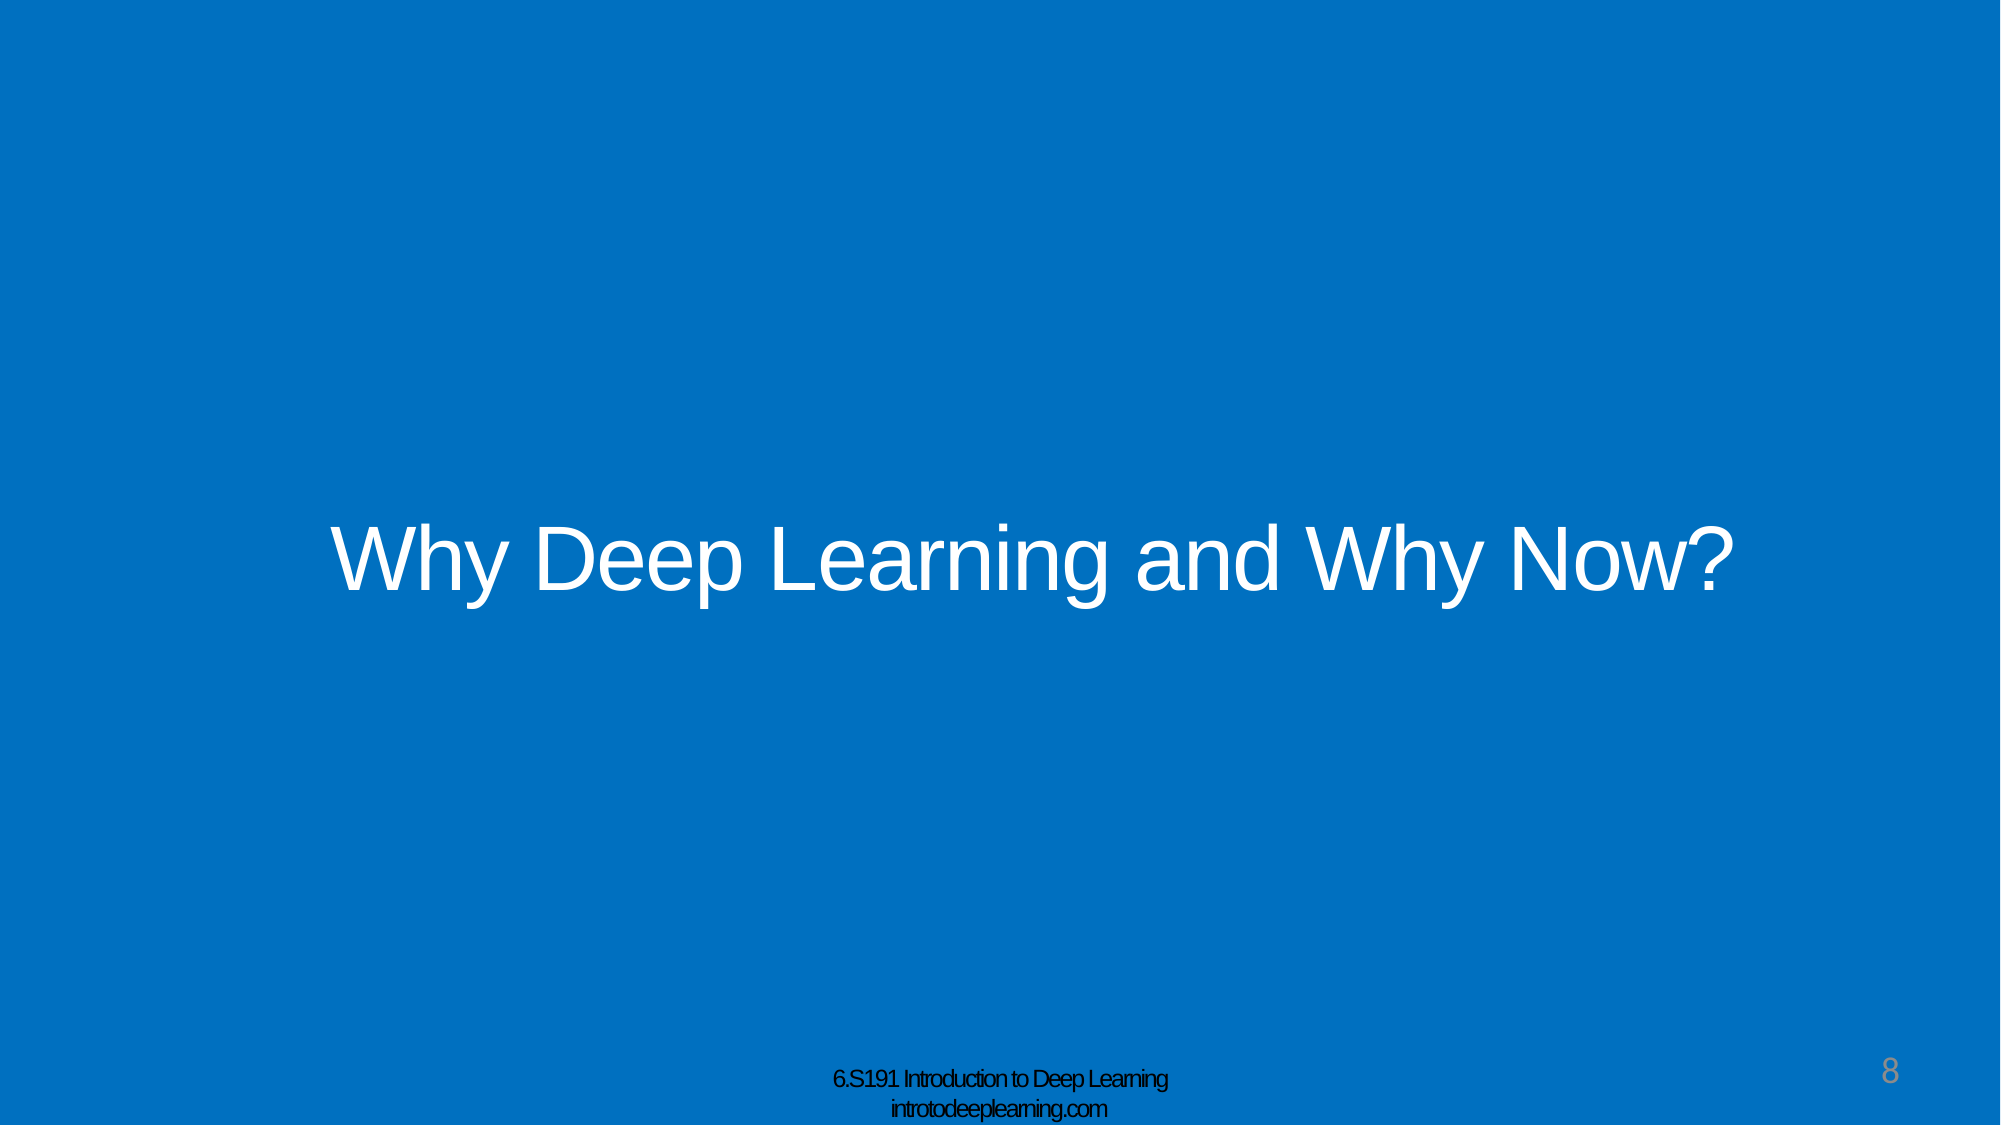

# Why Deep Learning and Why Now?
8
6.S191 Introduction to Deep Learning introtodeeplearning.com